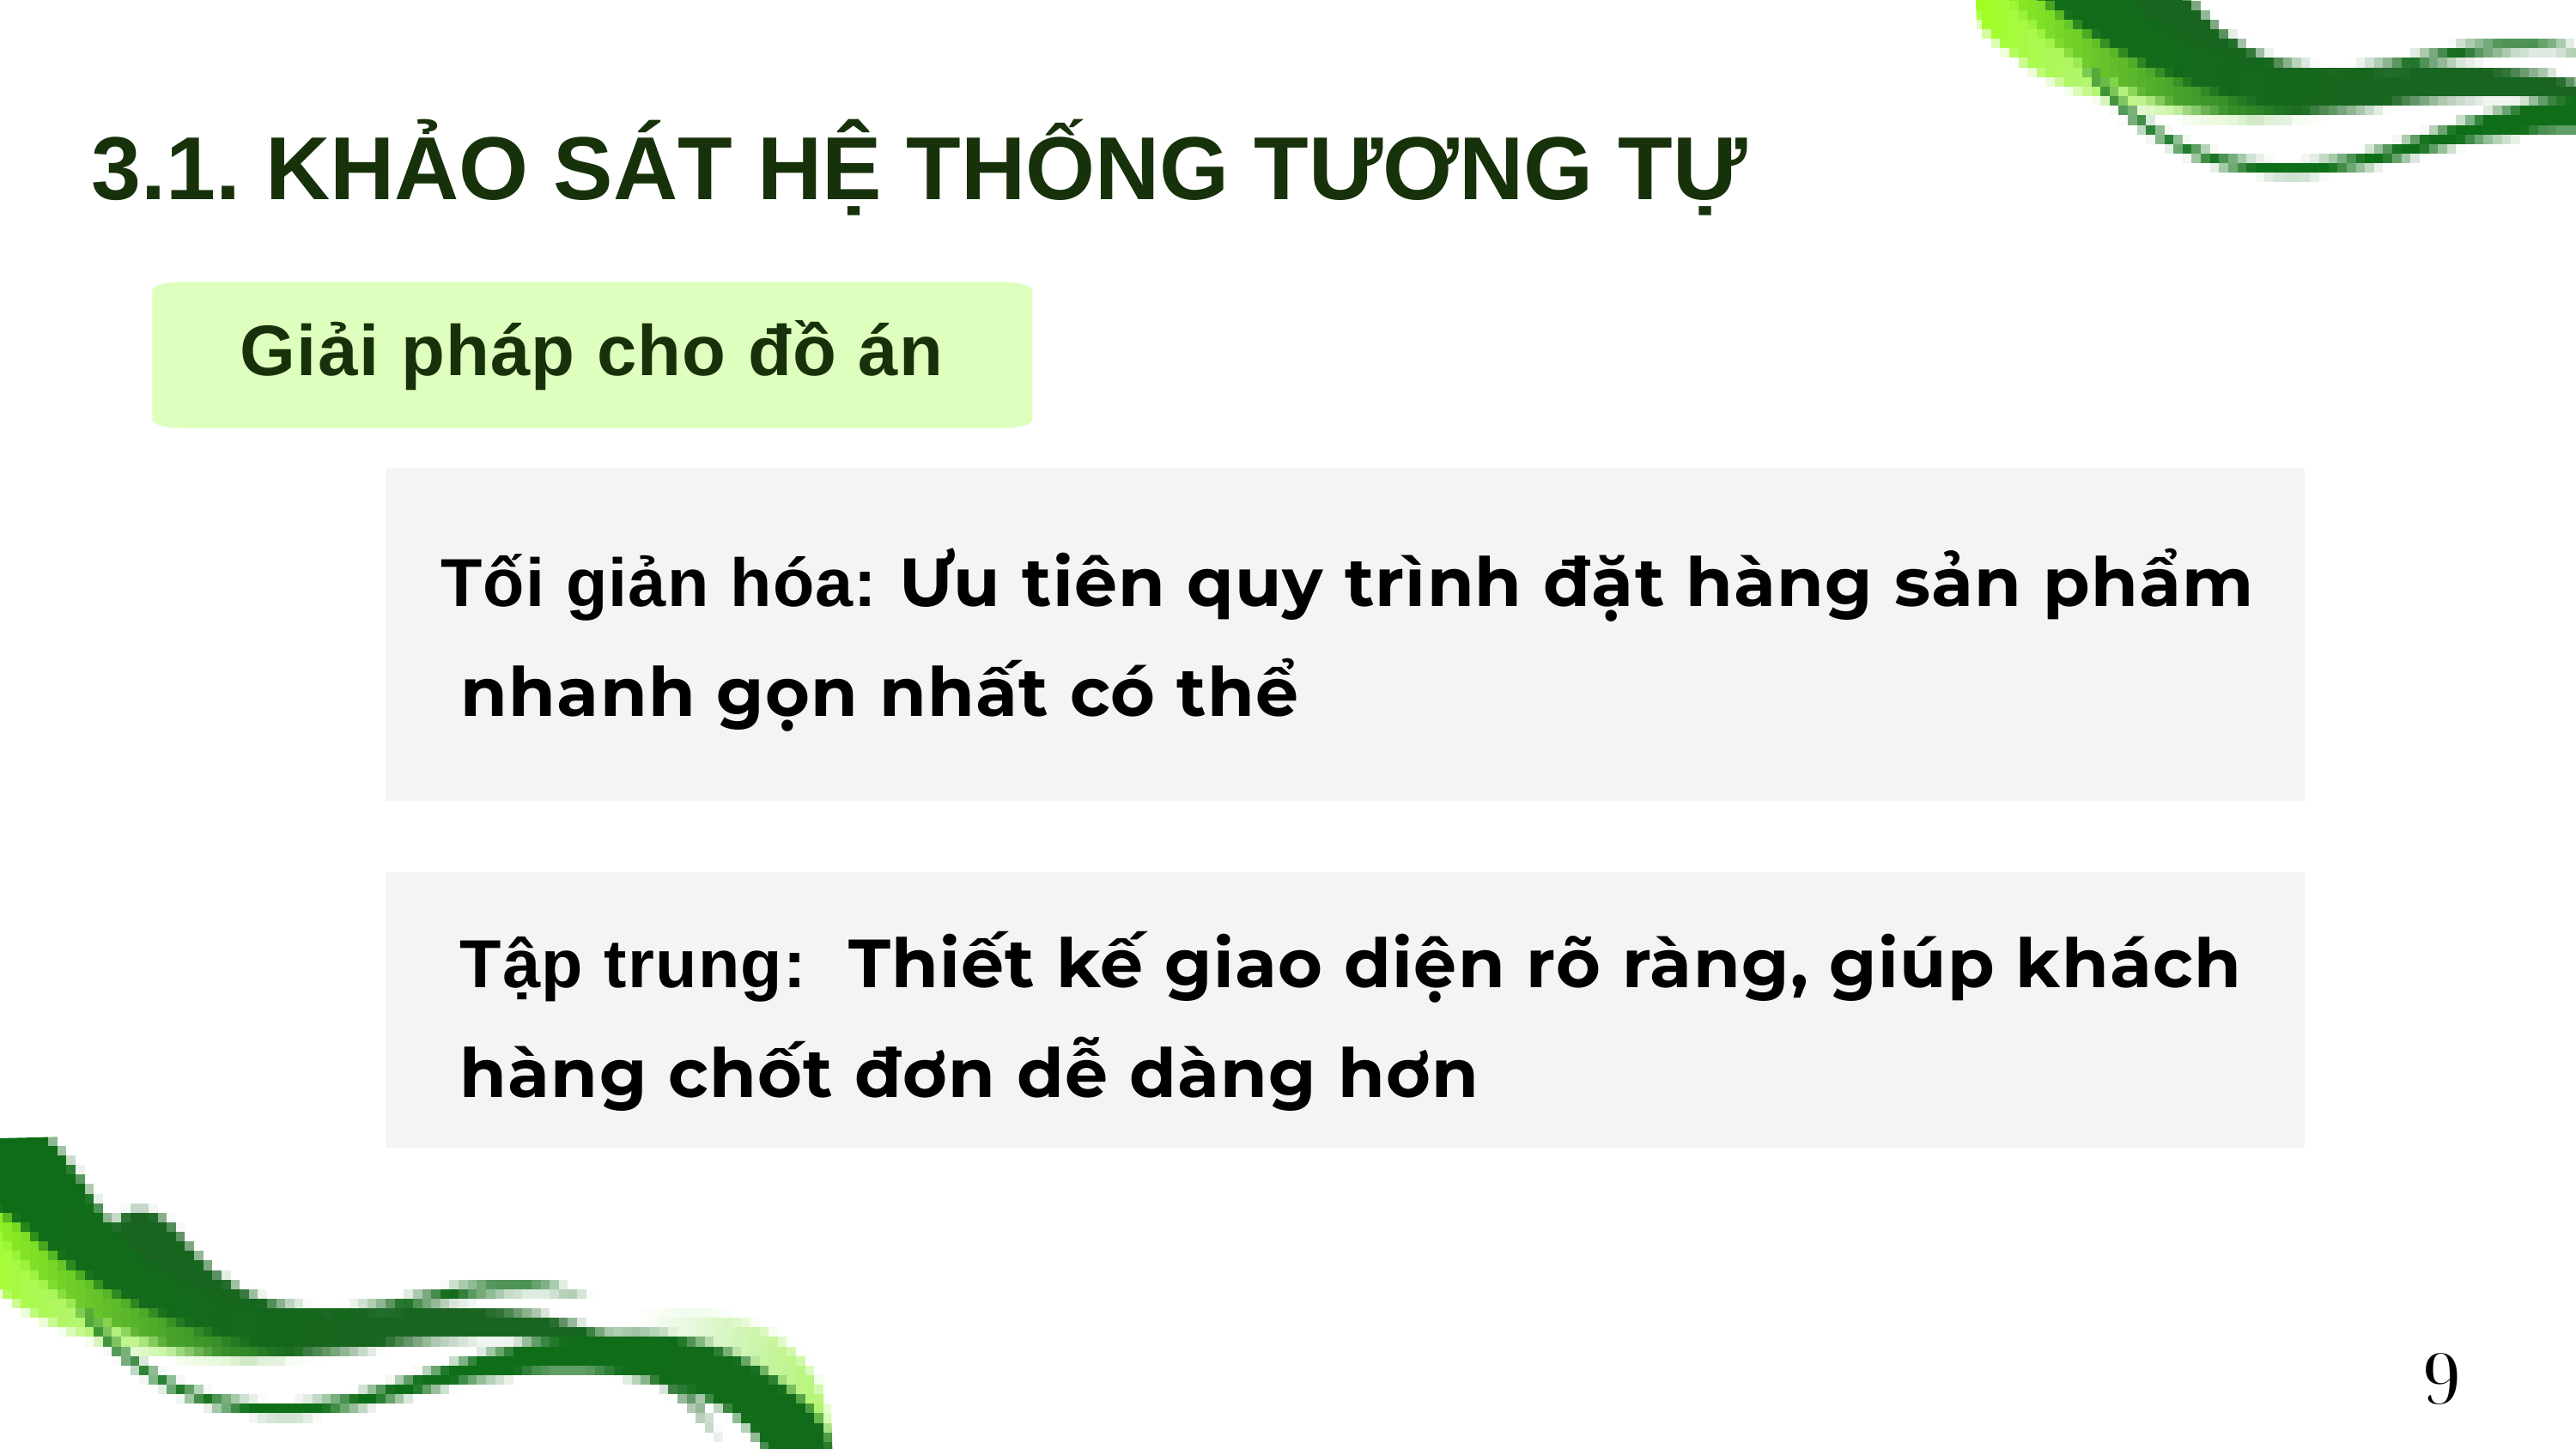

3.1. KHẢO SÁT HỆ THỐNG TƯƠNG TỰ
Giải pháp cho đồ án

Tối giản hóa: Ưu tiên quy trình đặt hàng sản phẩm  nhanh gọn nhất có thể

Tập trung:  Thiết kế giao diện rõ ràng, giúp khách hàng chốt đơn dễ dàng hơn

9